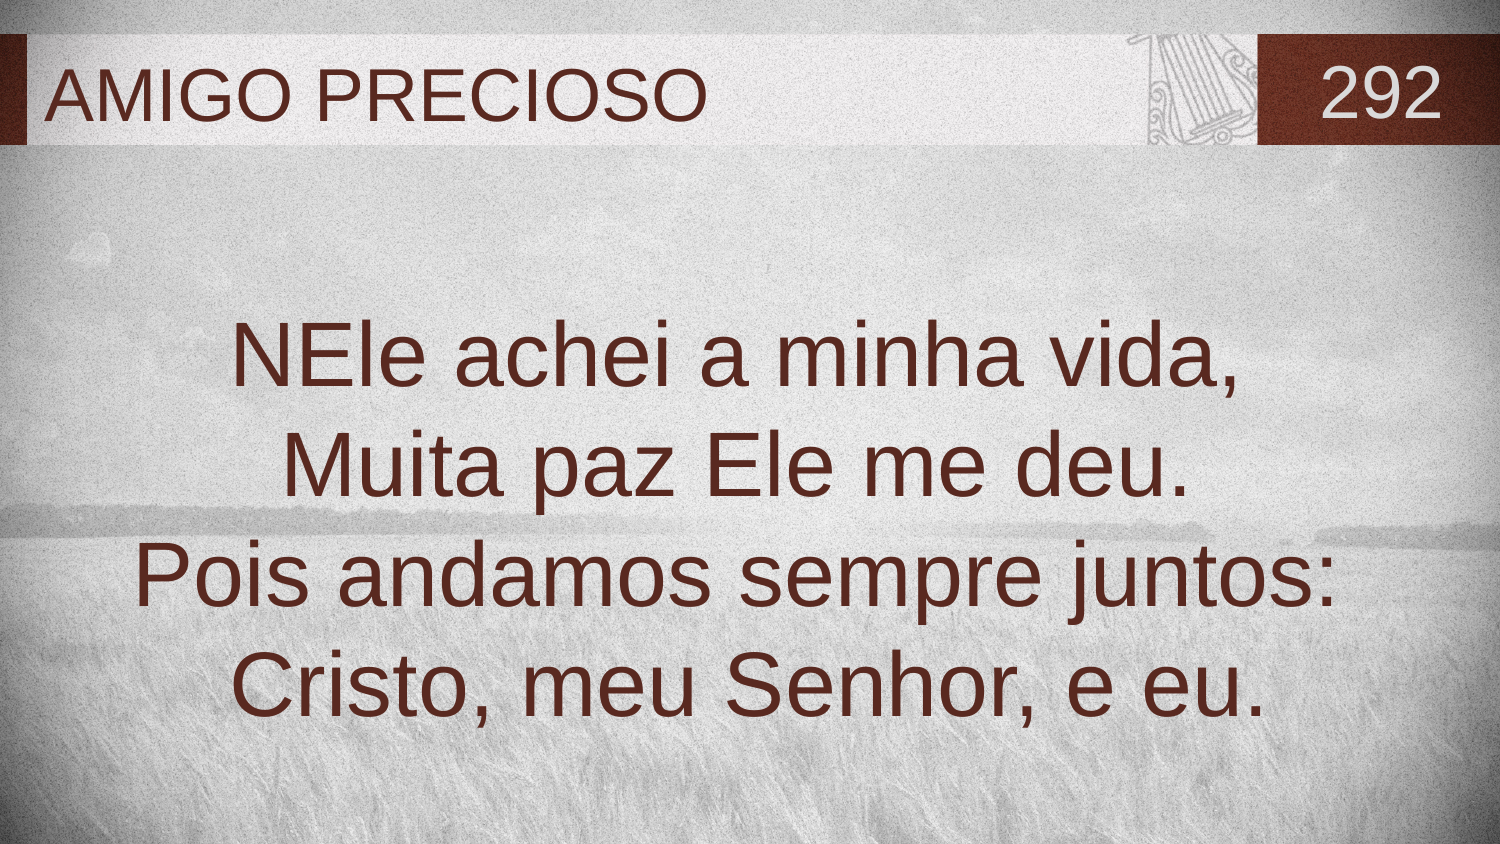

# AMIGO PRECIOSO
292
NEle achei a minha vida,
Muita paz Ele me deu.
Pois andamos sempre juntos:
Cristo, meu Senhor, e eu.